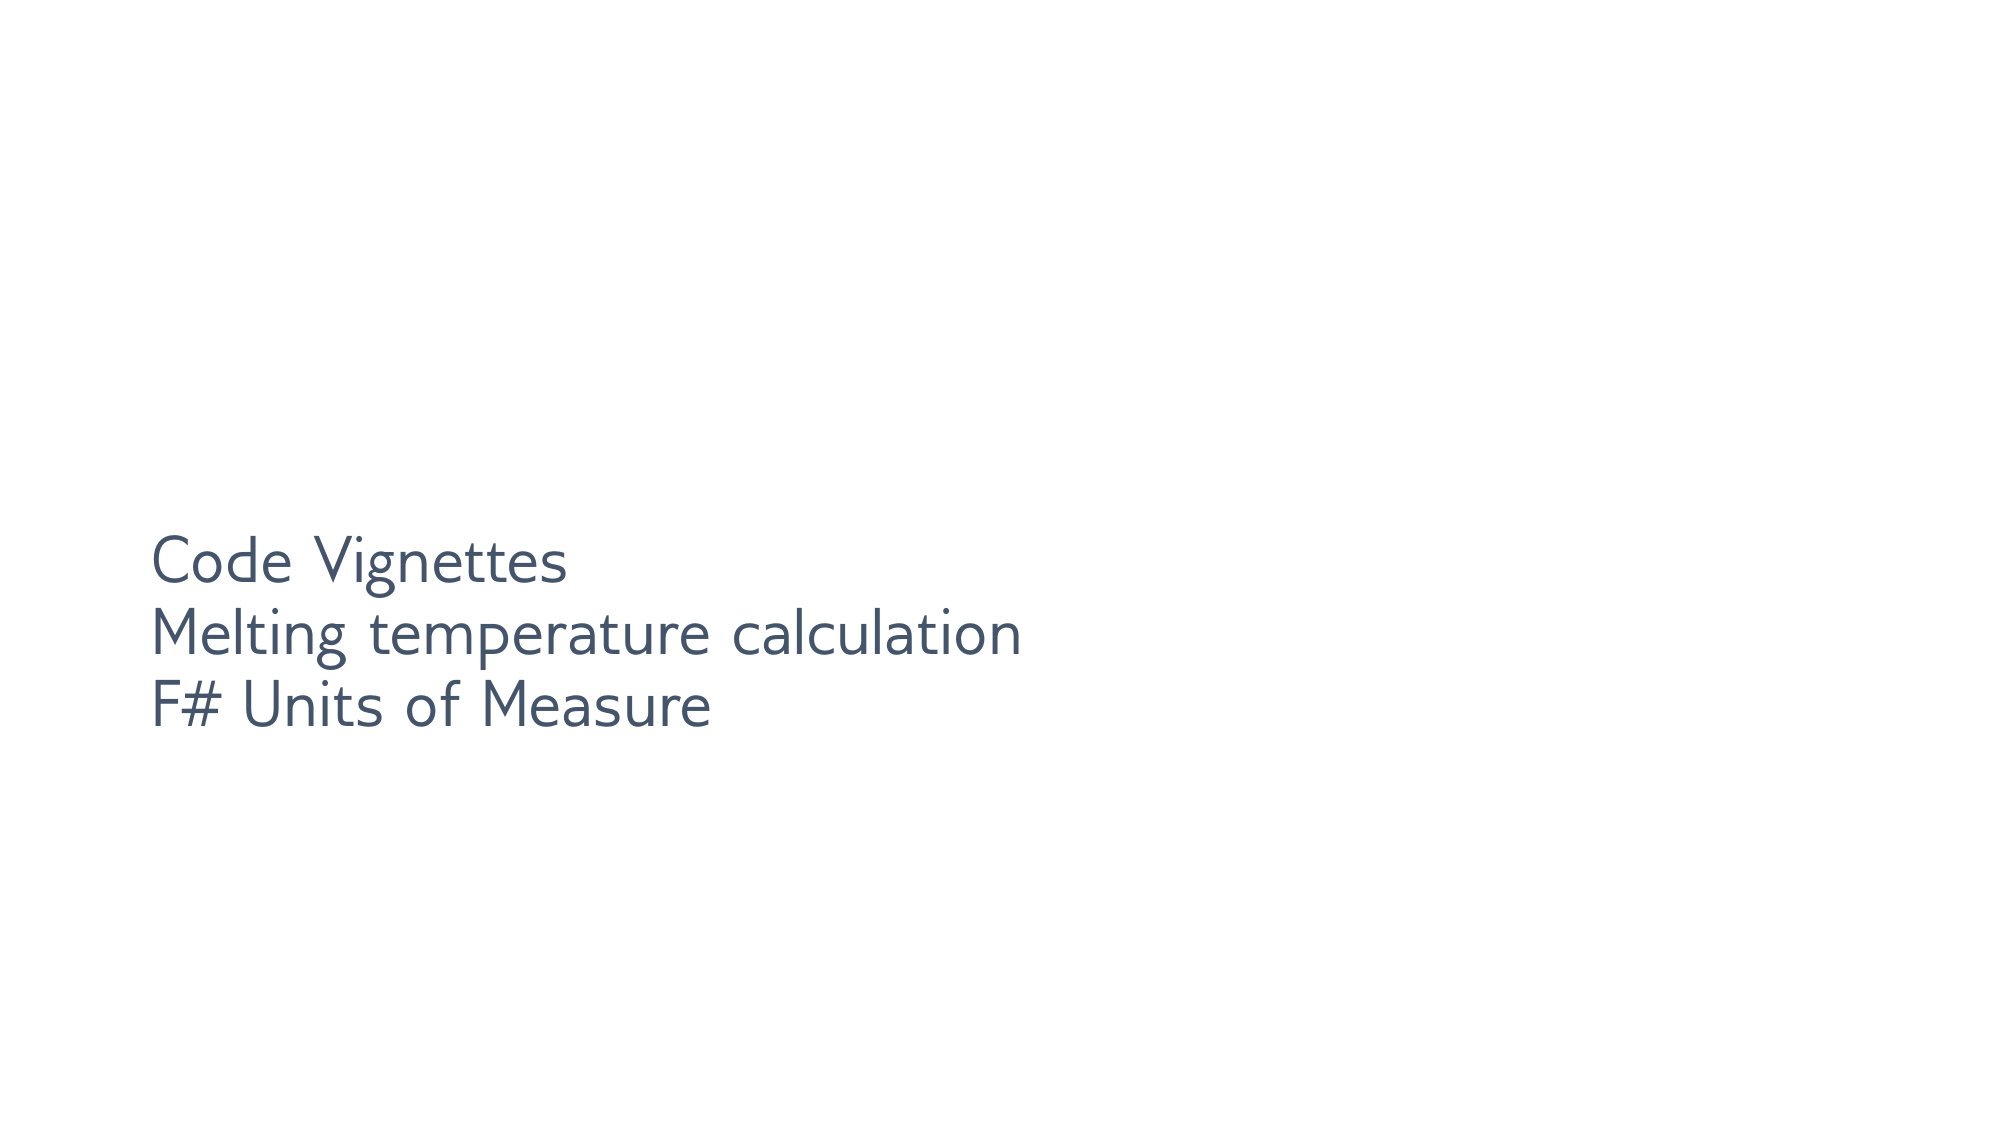

# Code Vignettes Melting temperature calculation F# Units of Measure